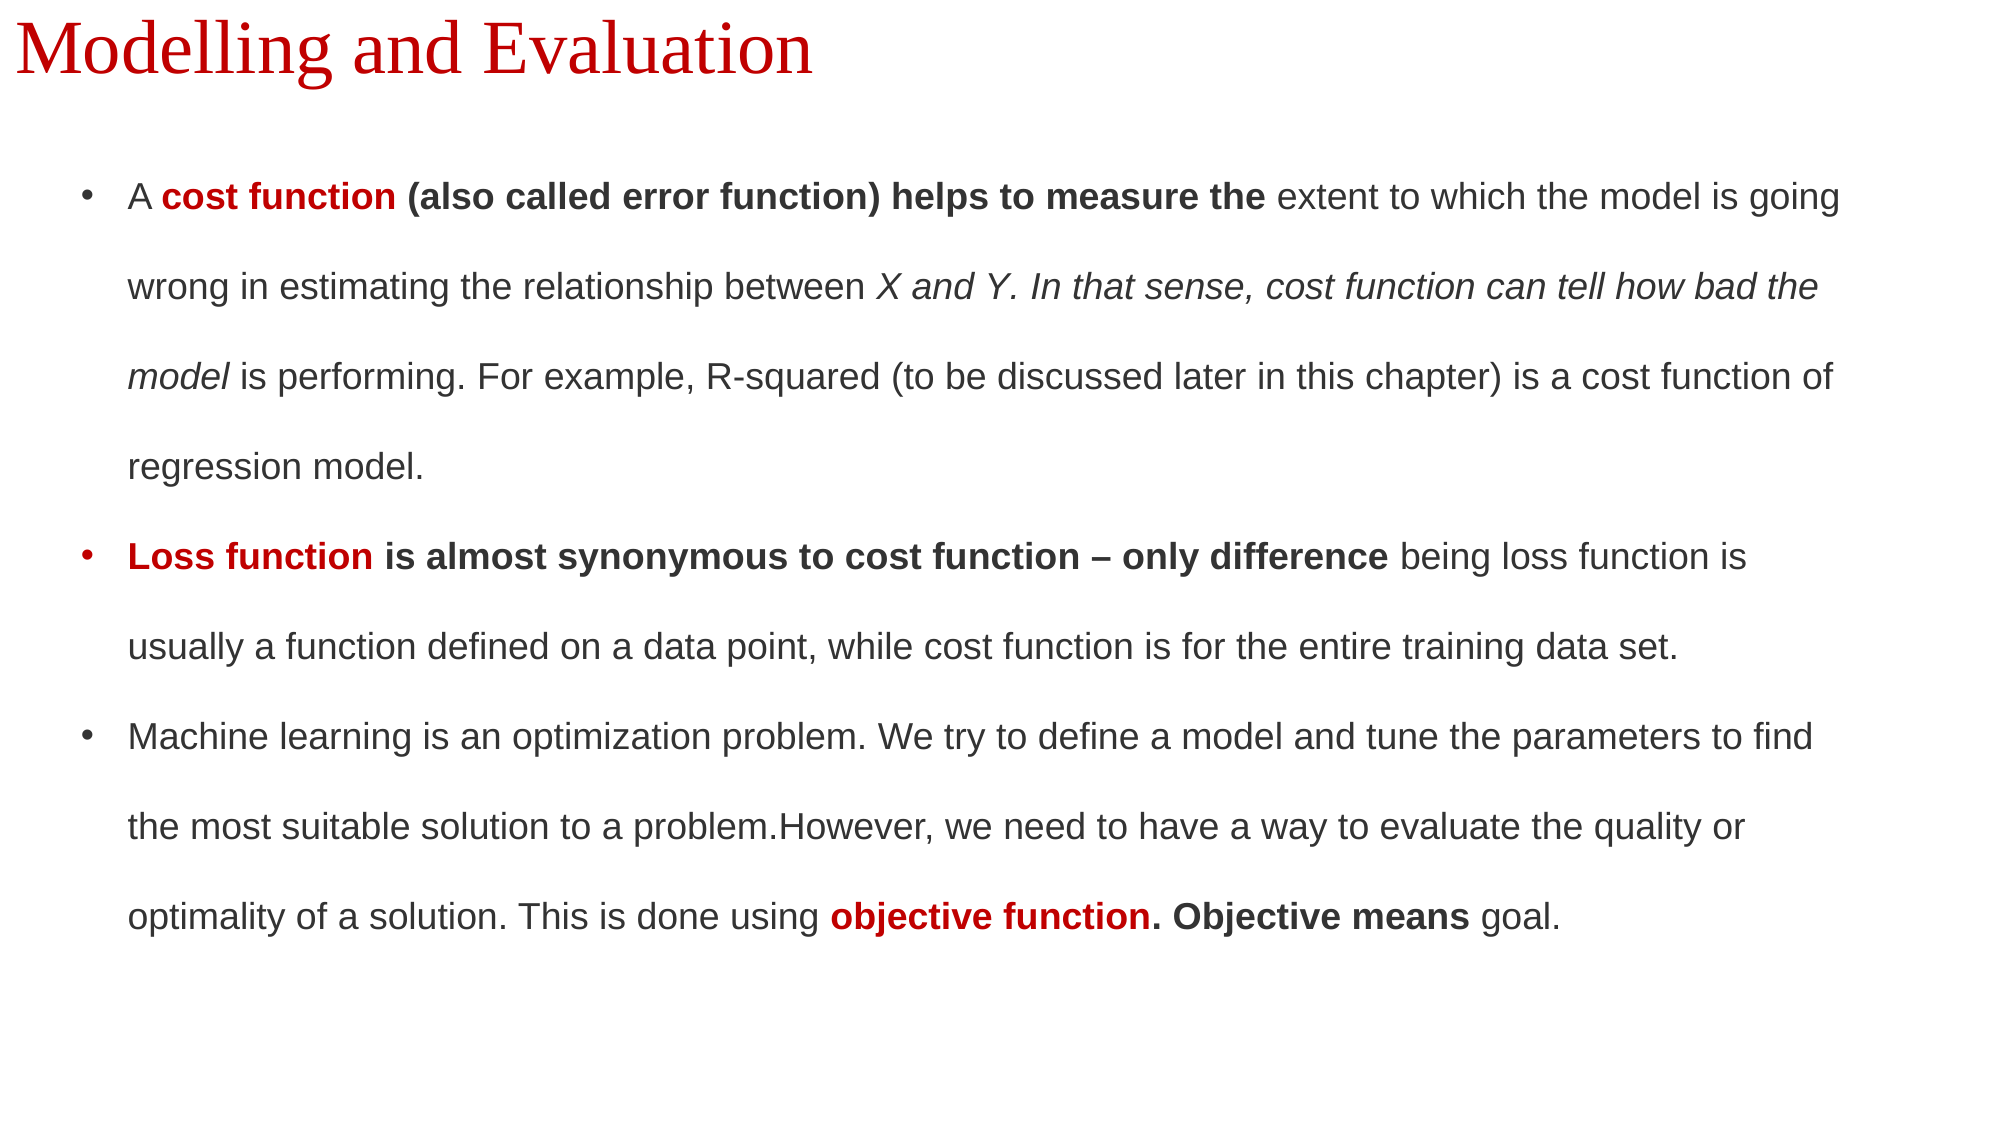

# Modelling and Evaluation
A cost function (also called error function) helps to measure the extent to which the model is going wrong in estimating the relationship between X and Y. In that sense, cost function can tell how bad the model is performing. For example, R-squared (to be discussed later in this chapter) is a cost function of regression model.
Loss function is almost synonymous to cost function – only difference being loss function is usually a function defined on a data point, while cost function is for the entire training data set.
Machine learning is an optimization problem. We try to define a model and tune the parameters to find the most suitable solution to a problem.However, we need to have a way to evaluate the quality or optimality of a solution. This is done using objective function. Objective means goal.